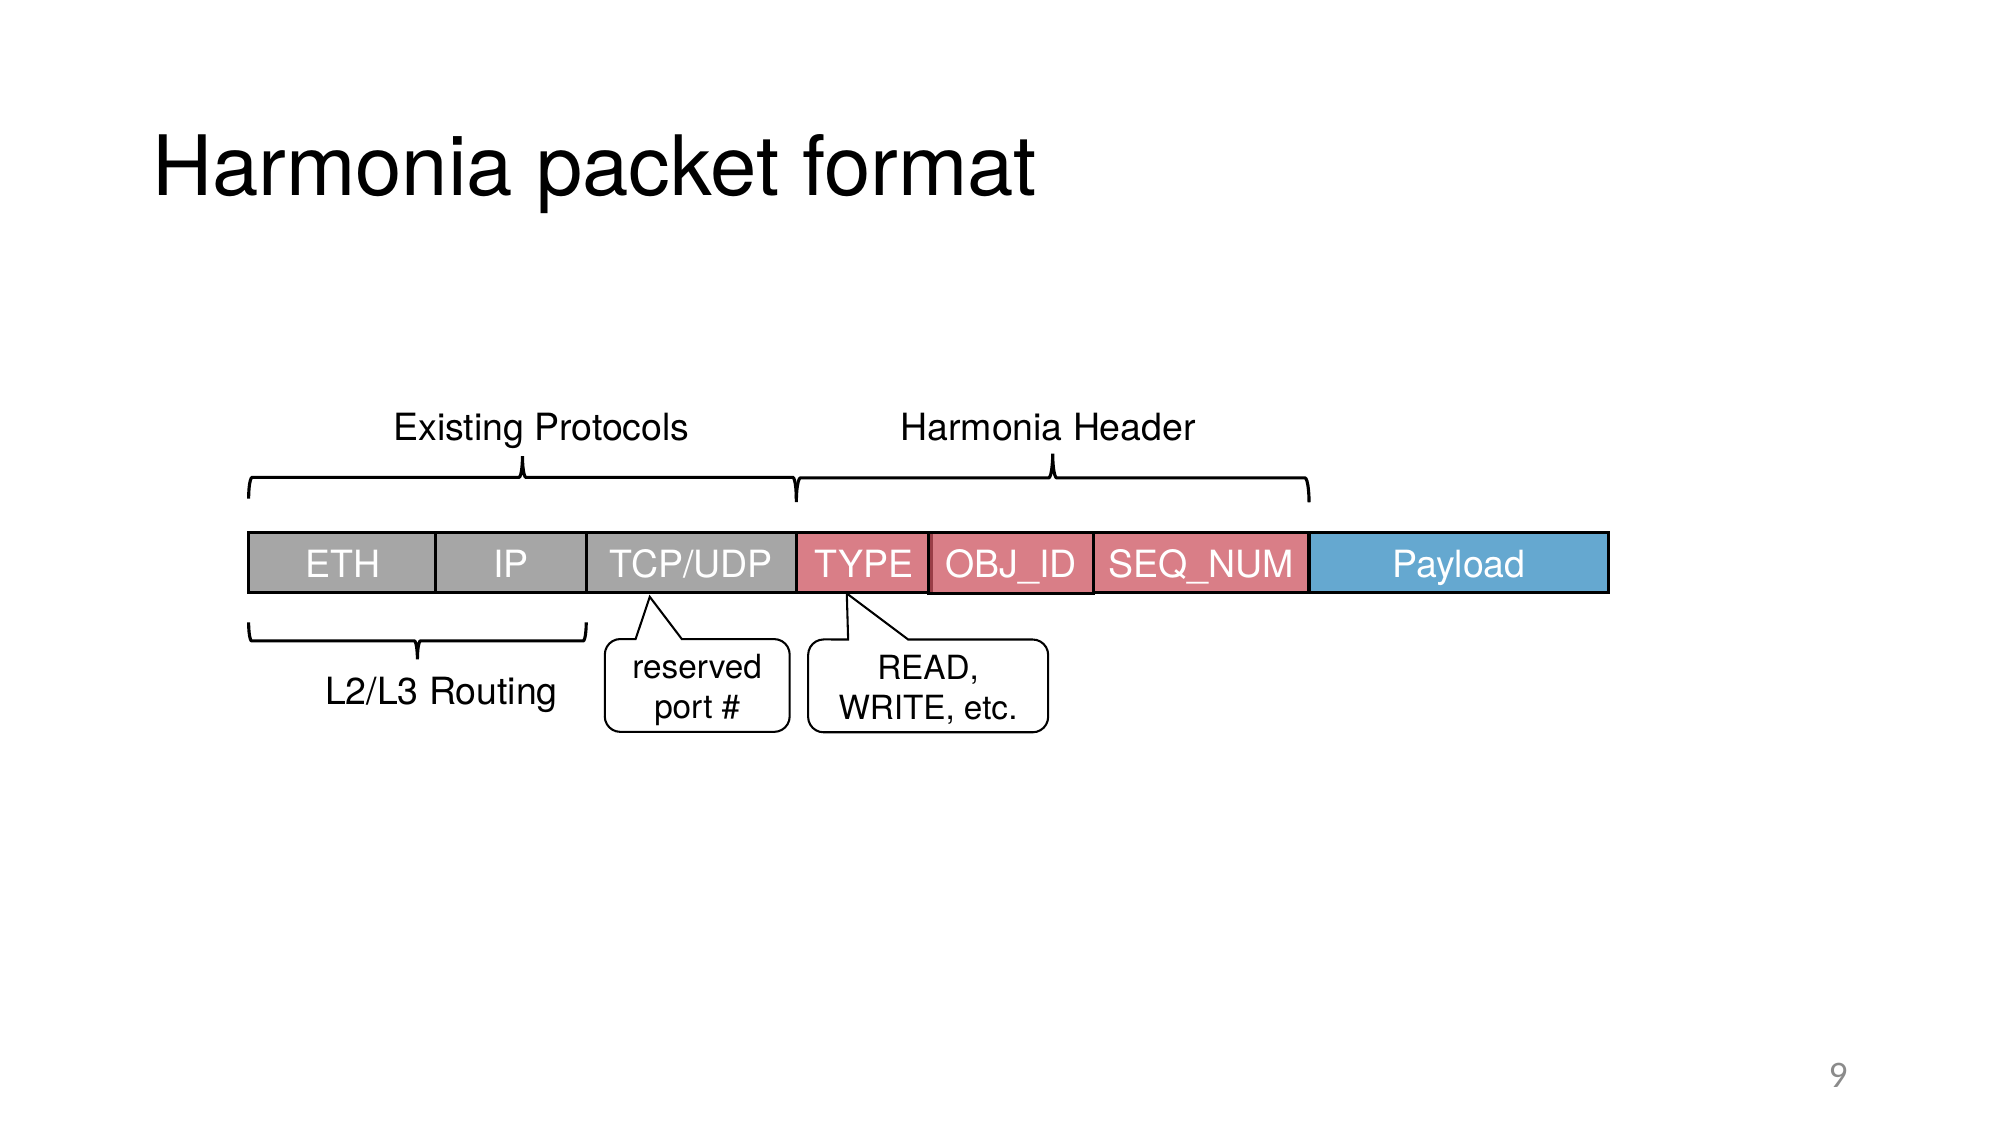

# Harmonia packet format

Existing Protocols
Harmonia Header

OBJ_ID
Payload
ETH
IP
TCP/UDP
TYPE
SEQ_NUM
reserved
port #
READ, WRITE, etc.
L2/L3 Routing
9